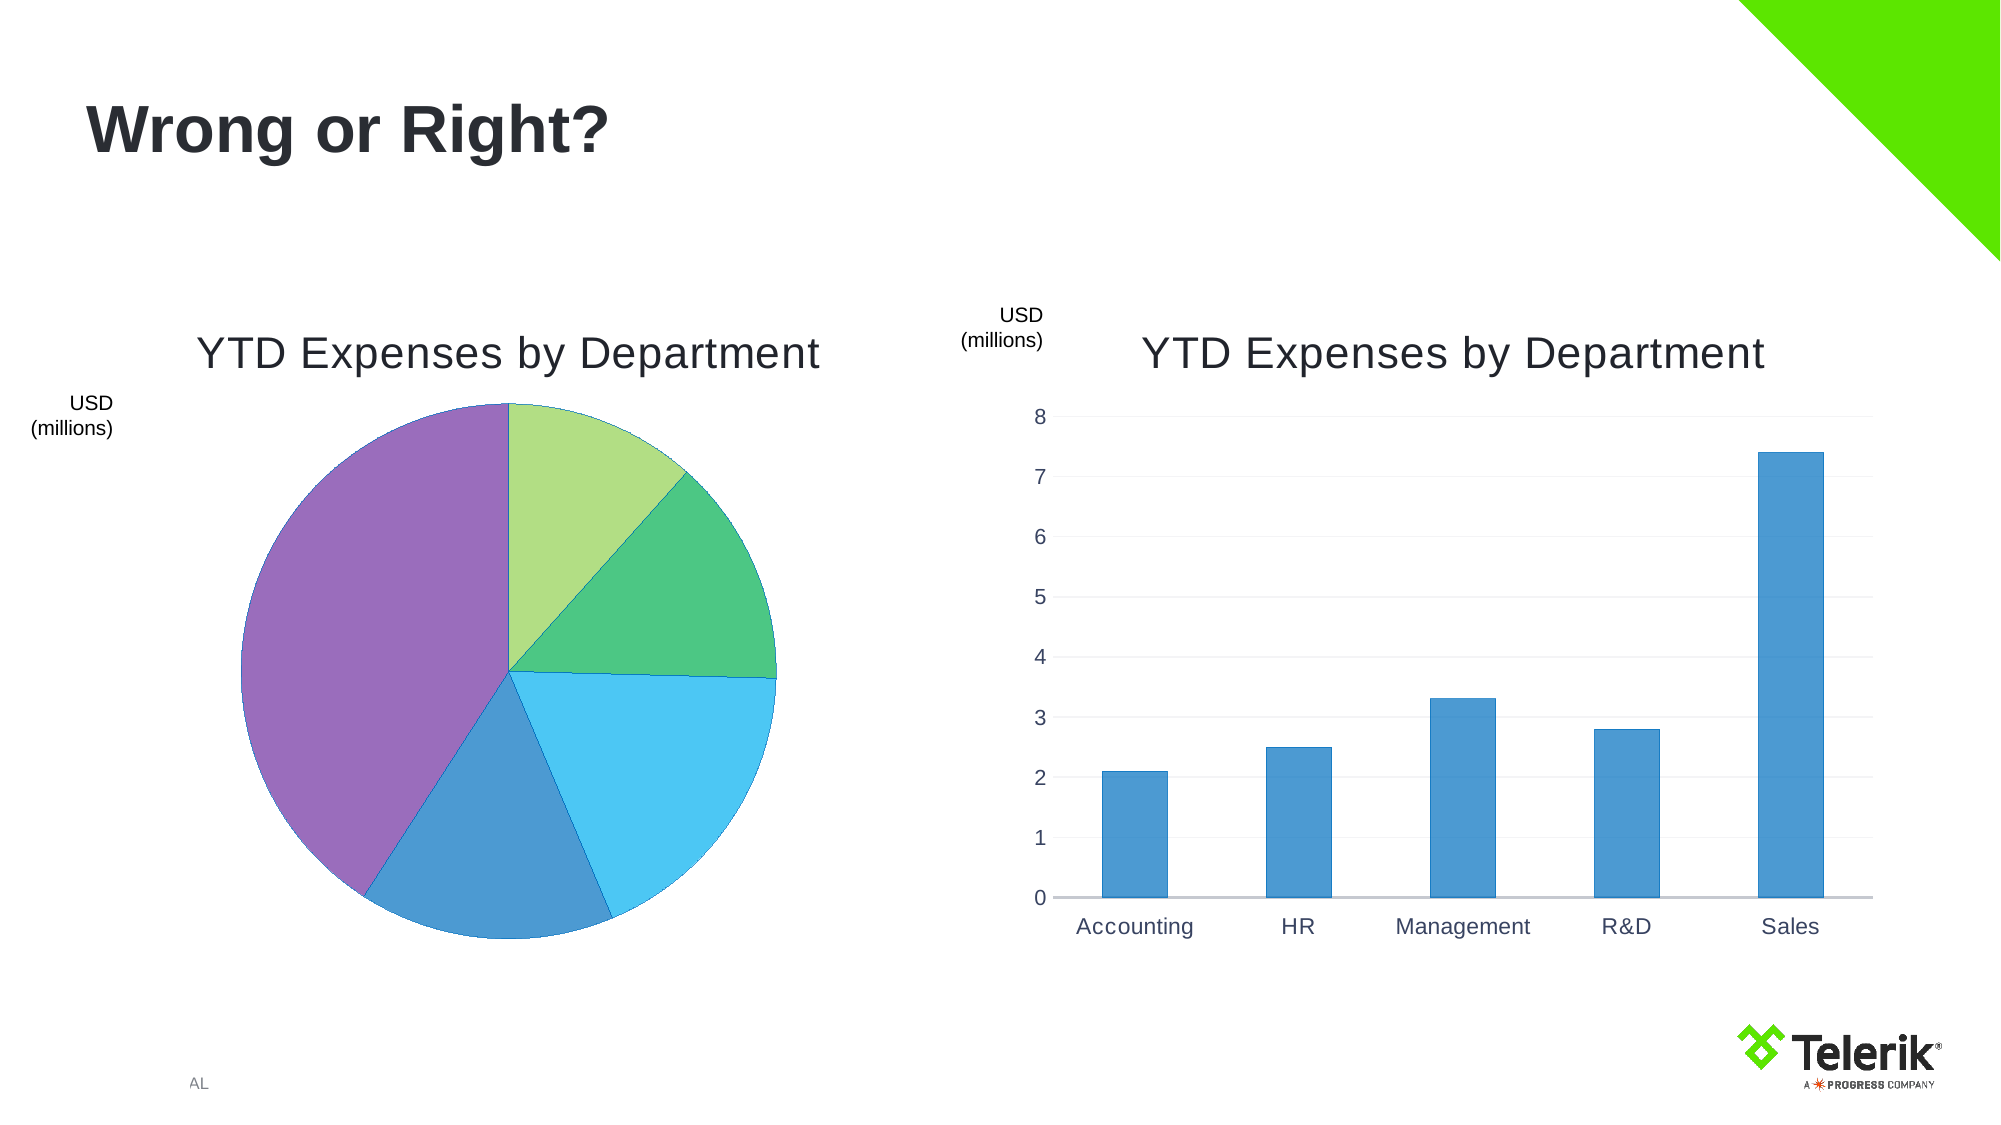

# Wrong or Right?

### Chart: YTD Expenses by Department

| Category | Expenses |
|---|---|
| Accounting | 2.1 |
| HR | 2.5 |
| Management | 3.3 |
| R&D | 2.8 |
| Sales | 7.4 |
USD
(millions)

### Chart: YTD Expenses by Department

| Category | Expenses |
|---|---|
| Accounting | 2.1 |
| HR | 2.5 |
| Management | 3.3 |
| R&D | 2.8 |
| Sales | 7.4 |
USD
(millions)